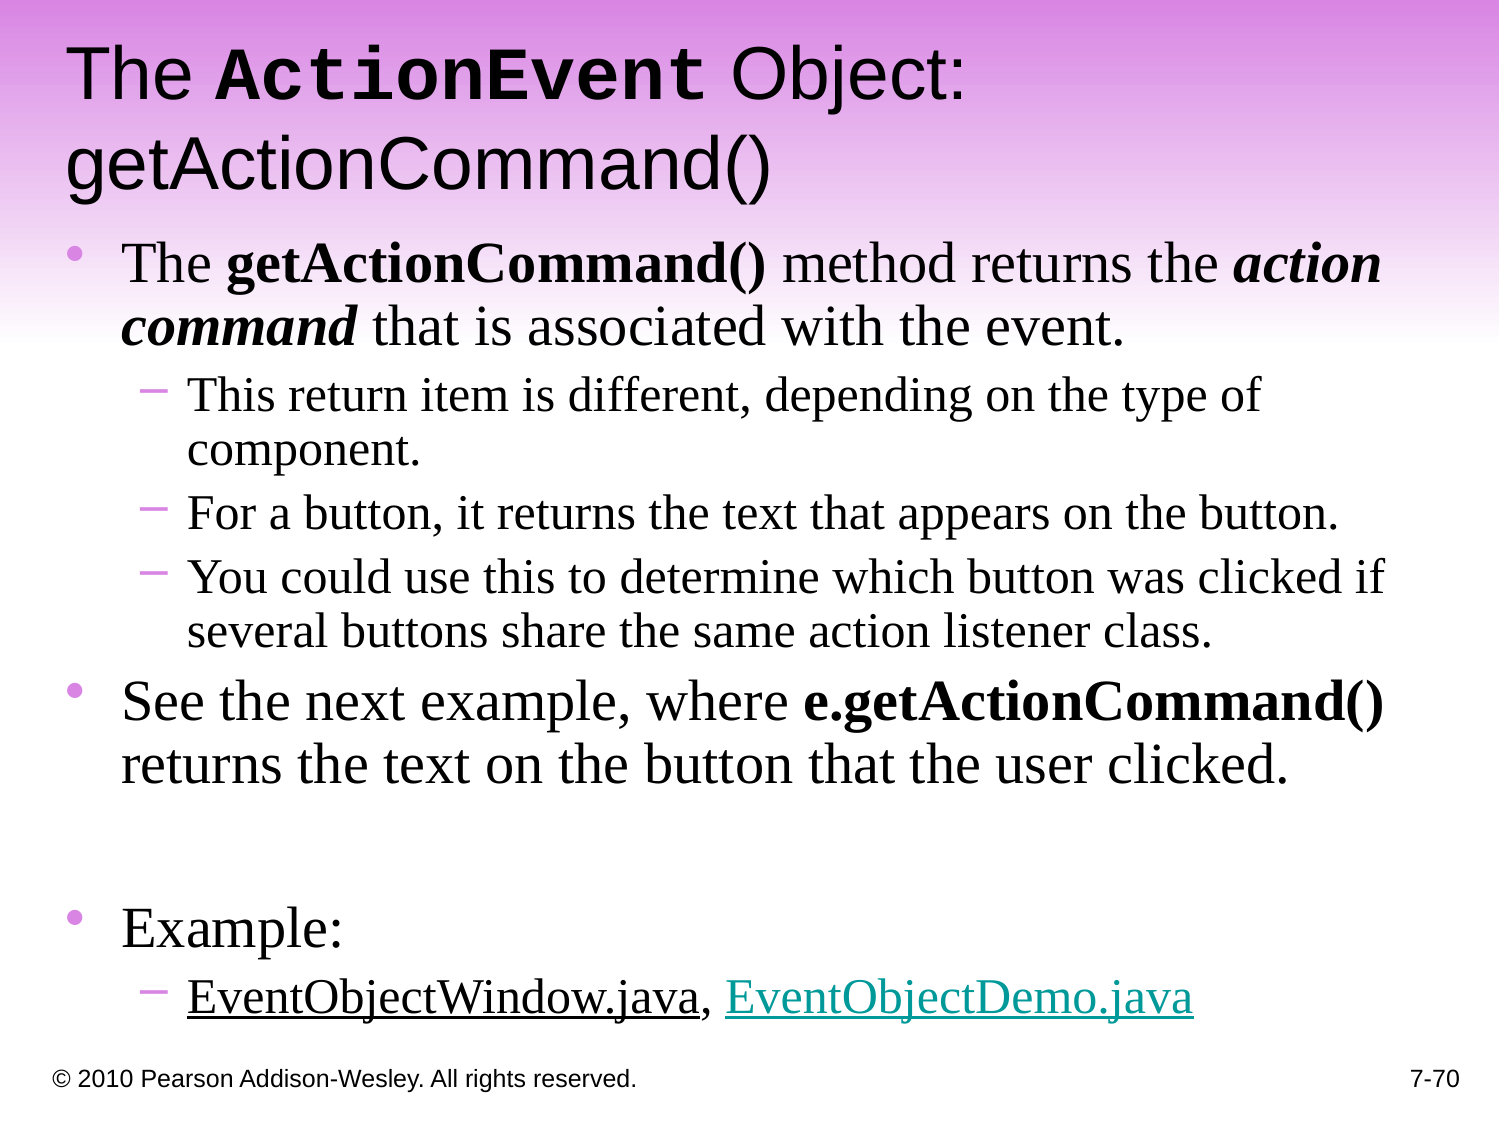

The ActionEvent Object: getActionCommand()
The getActionCommand() method returns the action command that is associated with the event.
This return item is different, depending on the type of component.
For a button, it returns the text that appears on the button.
You could use this to determine which button was clicked if several buttons share the same action listener class.
See the next example, where e.getActionCommand() returns the text on the button that the user clicked.

Example:
EventObjectWindow.java, EventObjectDemo.java

7-70